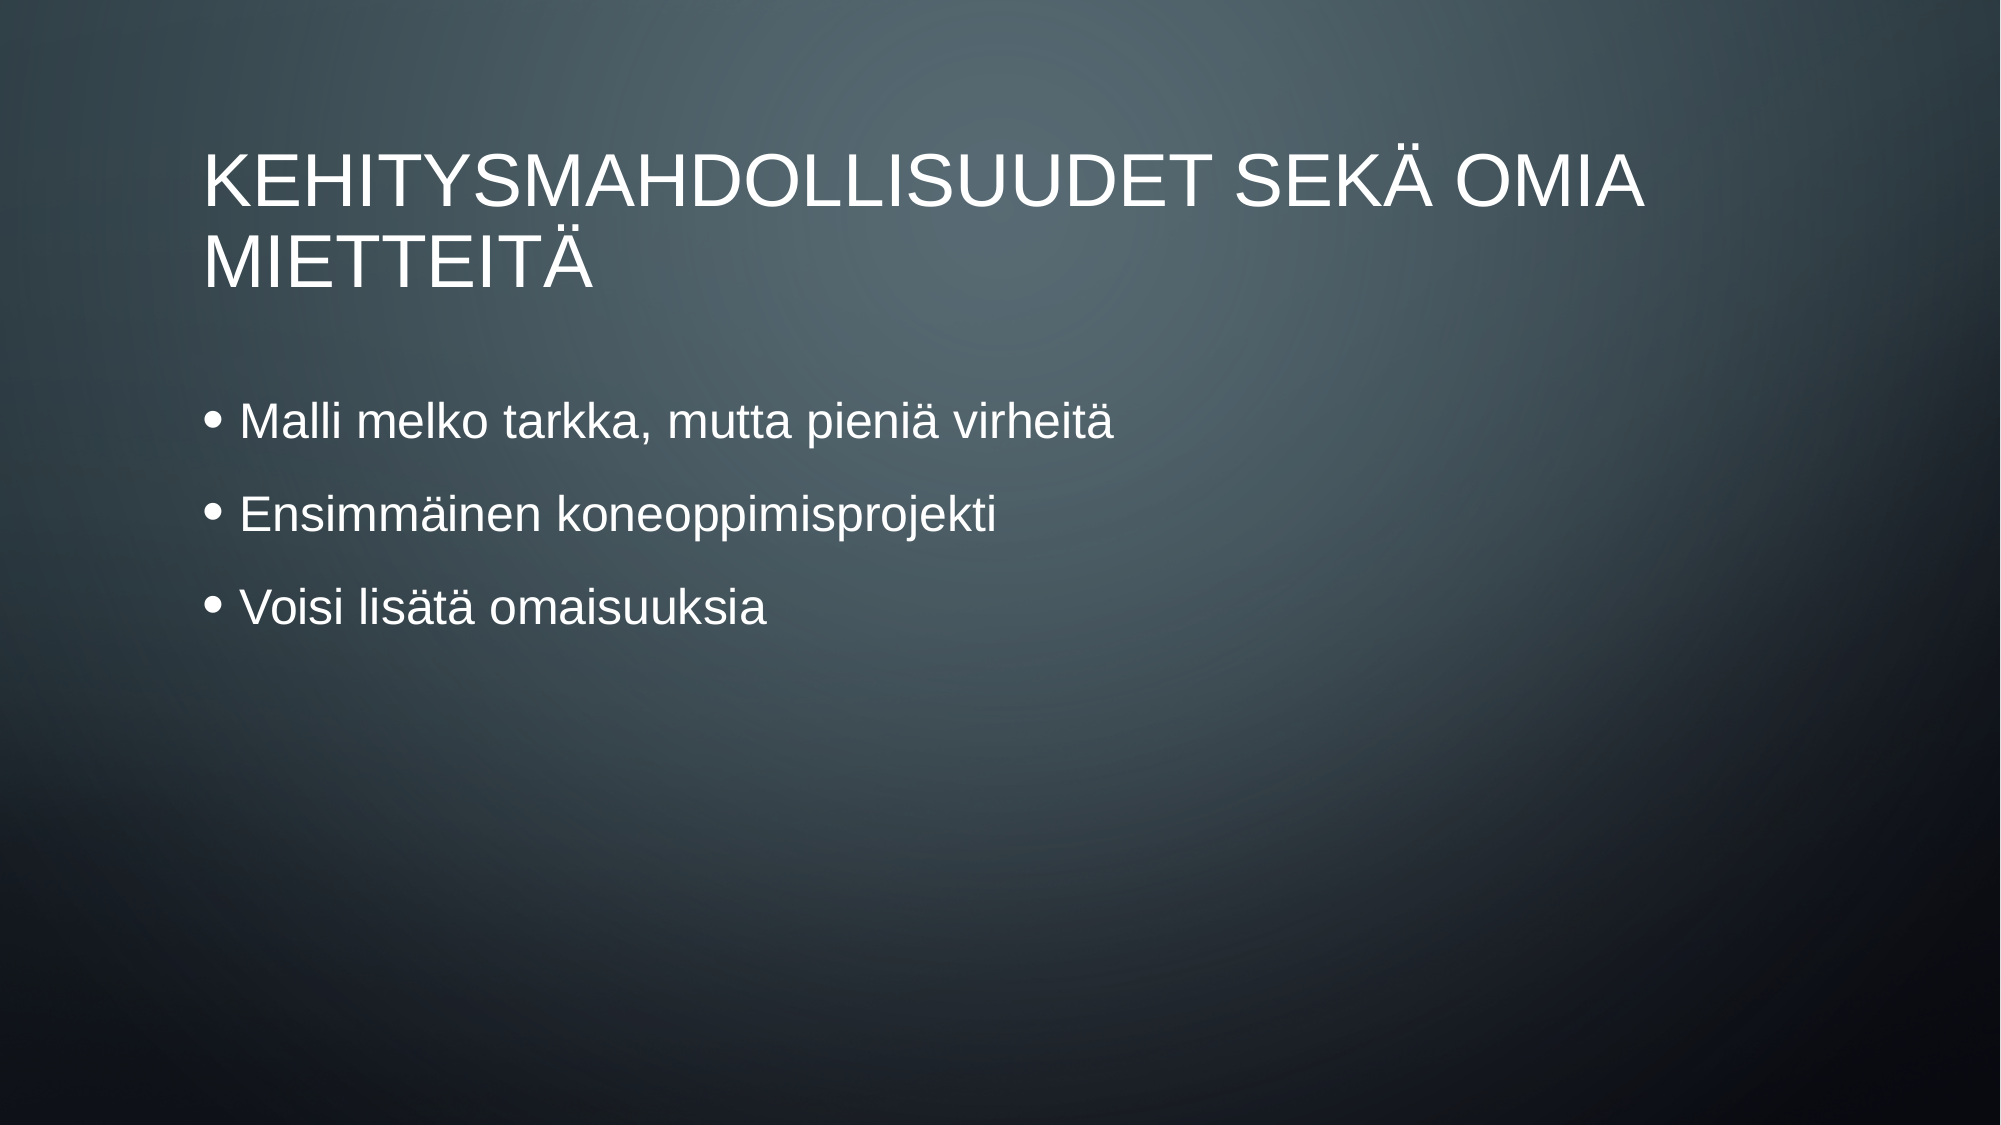

# Kehitysmahdollisuudet sekä omia mietteitä
Malli melko tarkka, mutta pieniä virheitä
Ensimmäinen koneoppimisprojekti
Voisi lisätä omaisuuksia